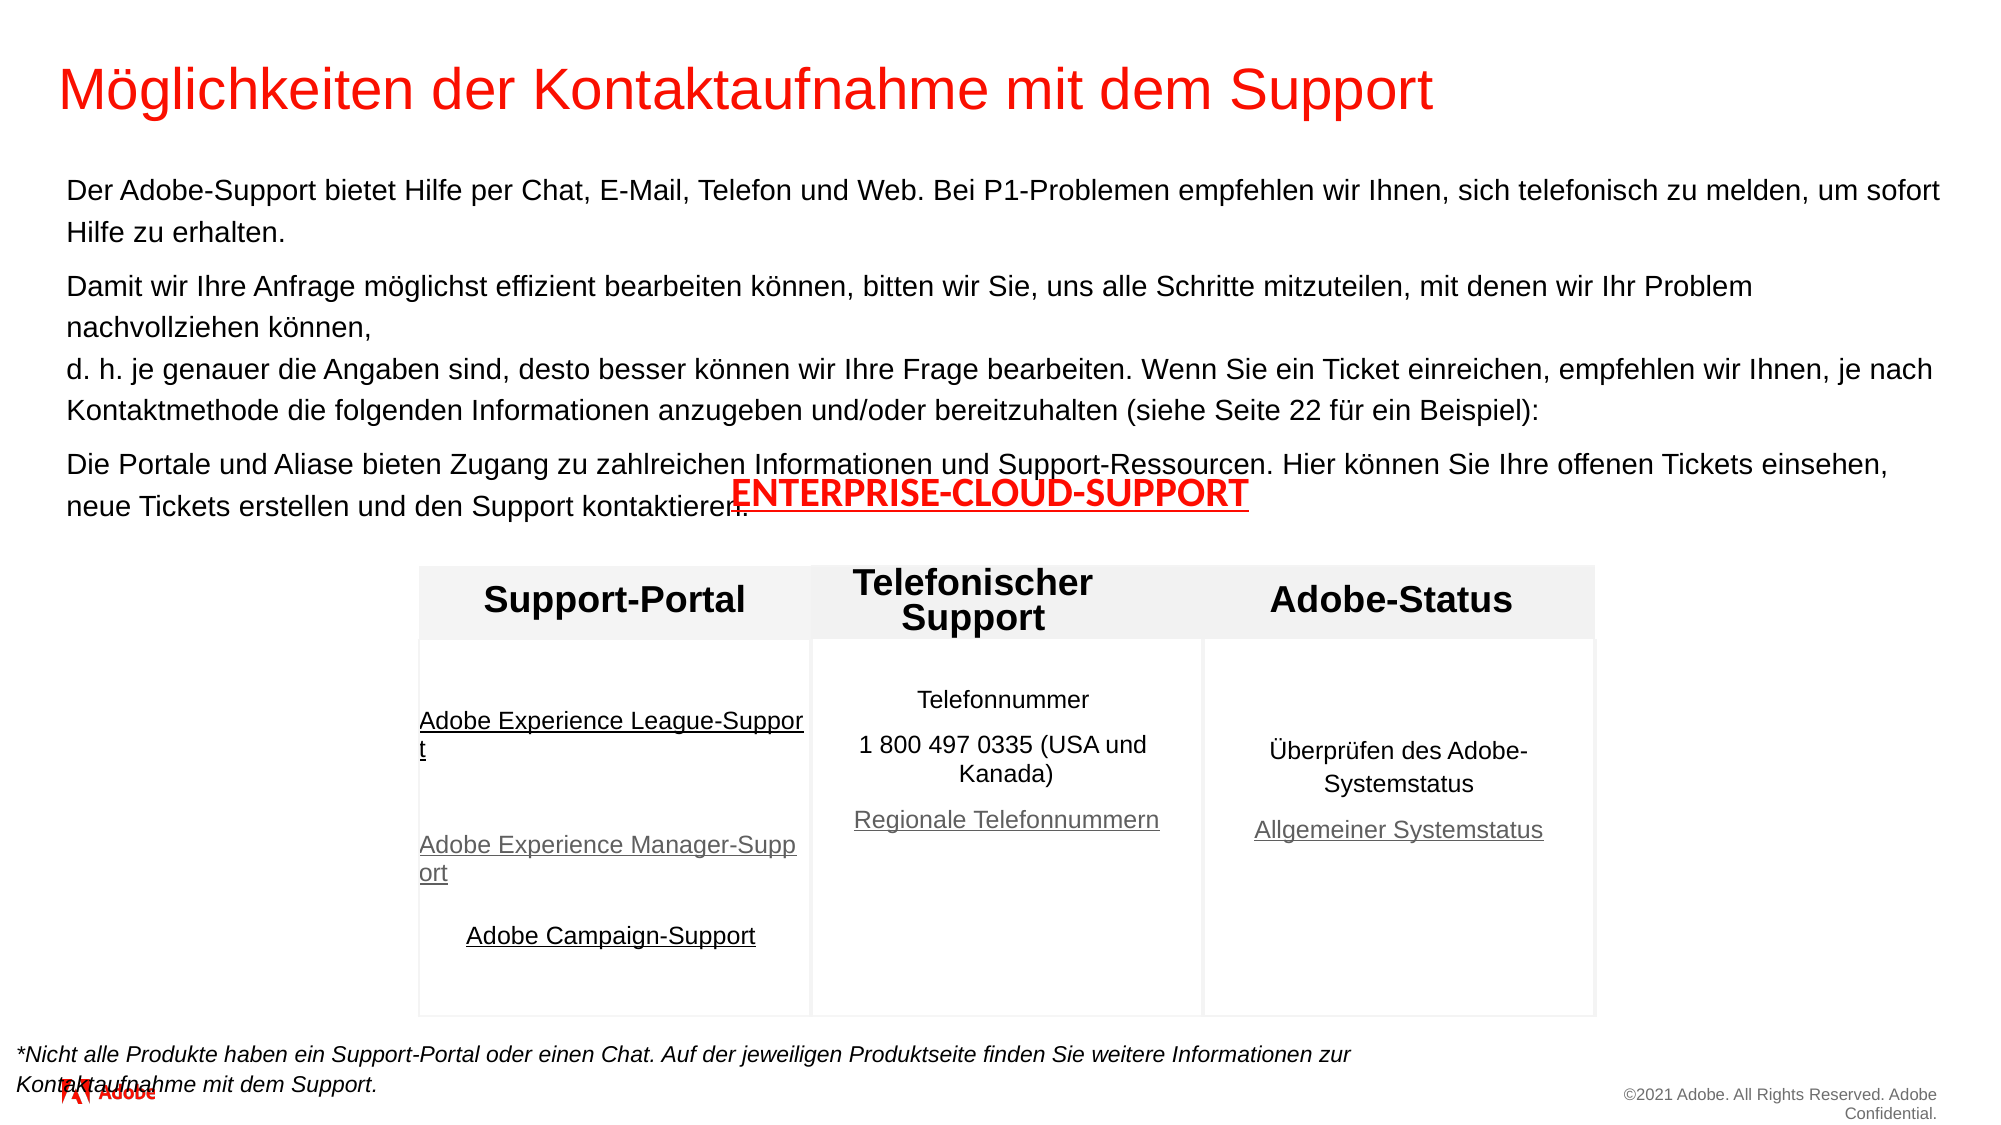

# Möglichkeiten der Kontaktaufnahme mit dem Support
Der Adobe-Support bietet Hilfe per Chat, E-Mail, Telefon und Web. Bei P1-Problemen empfehlen wir Ihnen, sich telefonisch zu melden, um sofort Hilfe zu erhalten.
Damit wir Ihre Anfrage möglichst effizient bearbeiten können, bitten wir Sie, uns alle Schritte mitzuteilen, mit denen wir Ihr Problem nachvollziehen können,
d. h. je genauer die Angaben sind, desto besser können wir Ihre Frage bearbeiten. Wenn Sie ein Ticket einreichen, empfehlen wir Ihnen, je nach Kontaktmethode die folgenden Informationen anzugeben und/oder bereitzuhalten (siehe Seite 22 für ein Beispiel):
Die Portale und Aliase bieten Zugang zu zahlreichen Informationen und Support-Ressourcen. Hier können Sie Ihre offenen Tickets einsehen, neue Tickets erstellen und den Support kontaktieren.

ENTERPRISE-CLOUD-SUPPORT
| Support-Portal | Telefonischer Support | Adobe-Status |
| --- | --- | --- |
| Adobe Experience League-Support  Adobe Experience Manager-Support Adobe Campaign-Support | Telefonnummer 1 800 497 0335 (USA und Kanada) Regionale Telefonnummern | Überprüfen des Adobe-Systemstatus Allgemeiner Systemstatus |
*Nicht alle Produkte haben ein Support-Portal oder einen Chat. Auf der jeweiligen Produktseite finden Sie weitere Informationen zur Kontaktaufnahme mit dem Support.